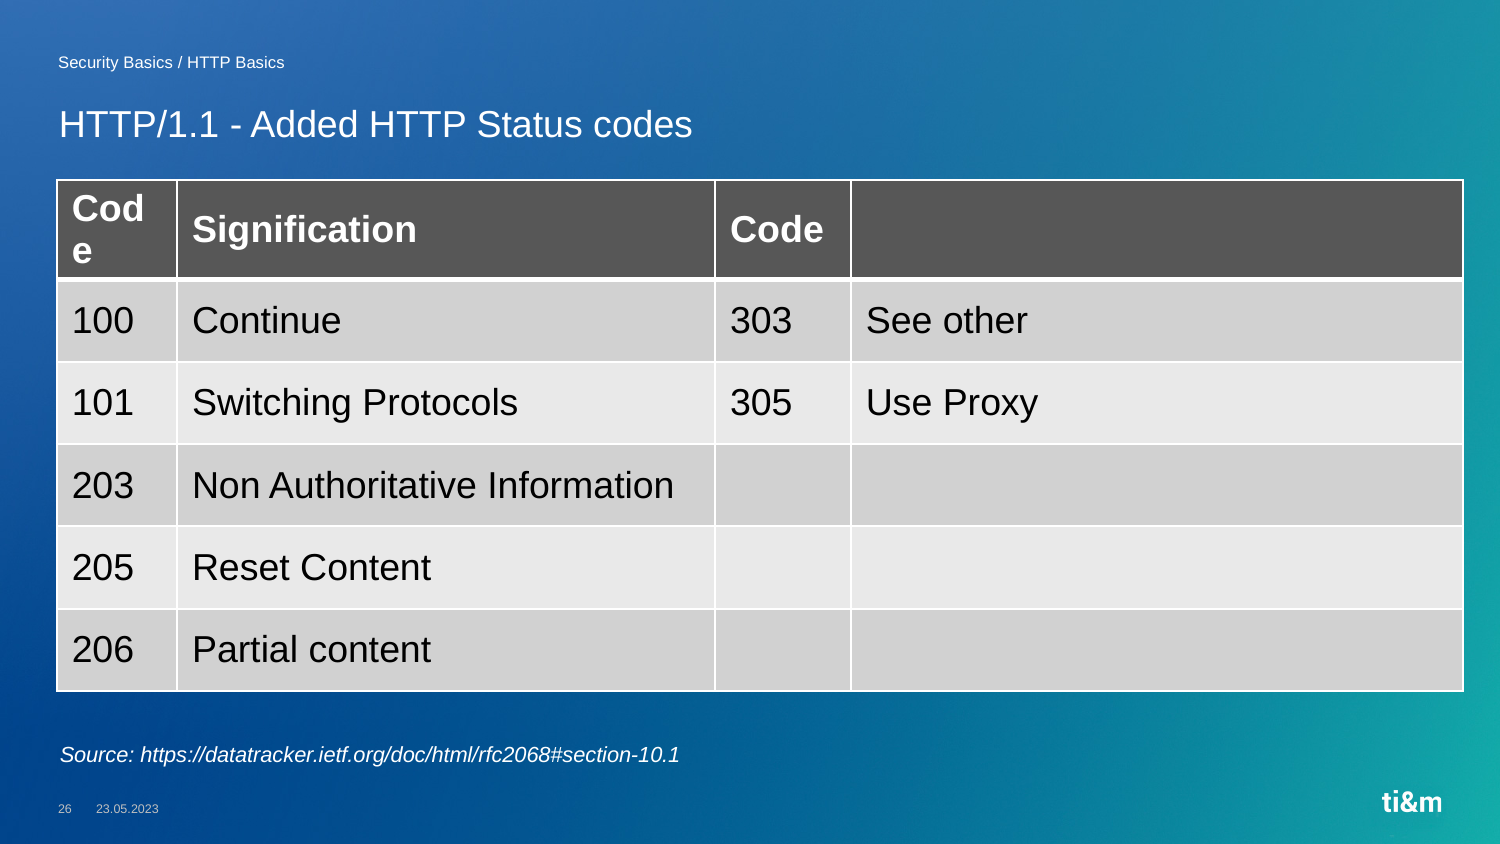

Security Basics / HTTP Basics
# HTTP/1.1 - Added HTTP Status codes
| Code | Signification | Code |  |
| --- | --- | --- | --- |
| 100 | Continue | 303 | See other |
| 101 | Switching Protocols | 305 | Use Proxy |
| 203 | Non Authoritative Information |  |  |
| 205 | Reset Content |  |  |
| 206 | Partial content |  |  |
Source: https://datatracker.ietf.org/doc/html/rfc2068#section-10.1
26
23.05.2023